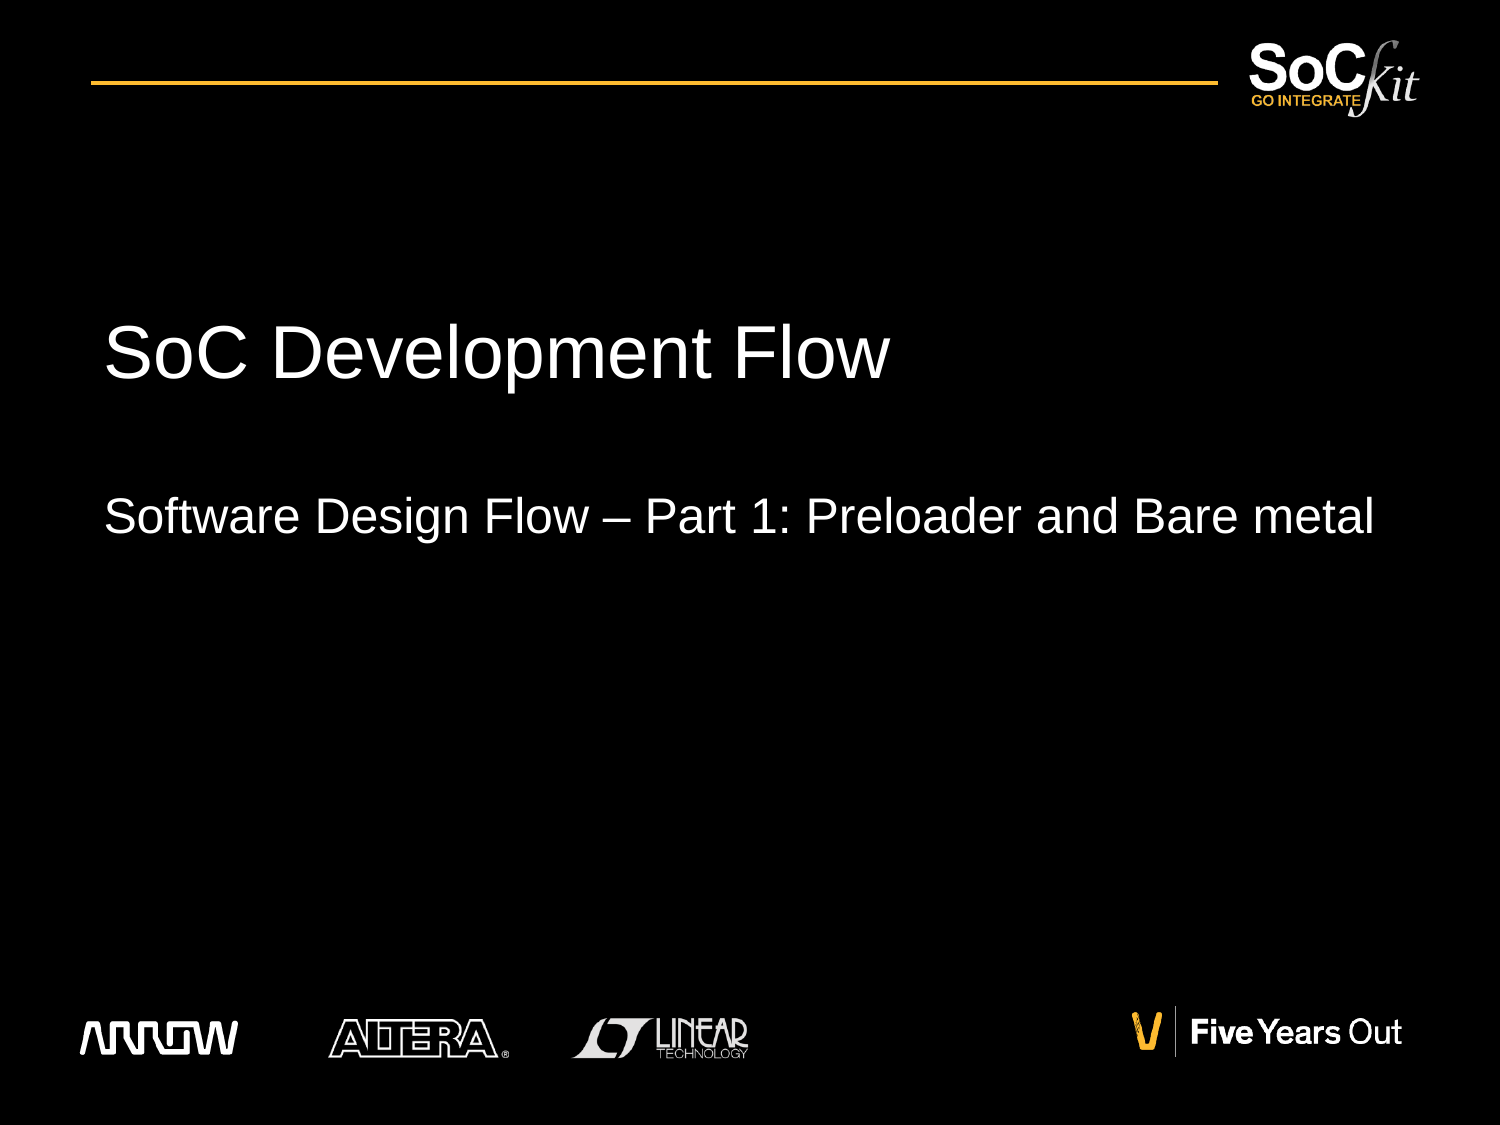

# SoC Development Flow Software Design Flow – Part 1: Preloader and Bare metal